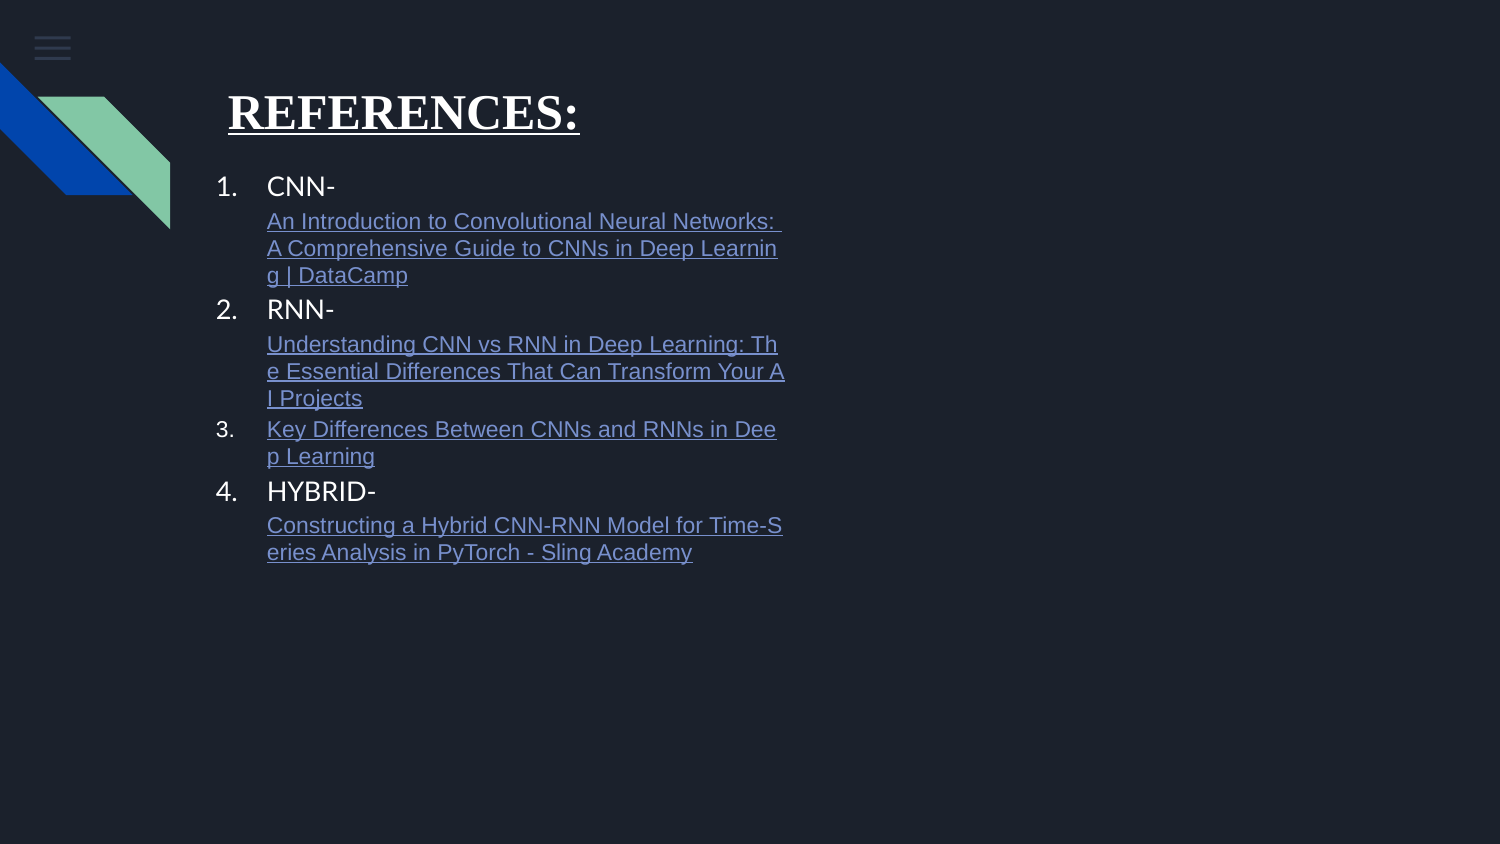

# REFERENCES:
CNN- An Introduction to Convolutional Neural Networks: A Comprehensive Guide to CNNs in Deep Learning | DataCamp
RNN- Understanding CNN vs RNN in Deep Learning: The Essential Differences That Can Transform Your AI Projects
Key Differences Between CNNs and RNNs in Deep Learning
HYBRID-Constructing a Hybrid CNN-RNN Model for Time-Series Analysis in PyTorch - Sling Academy